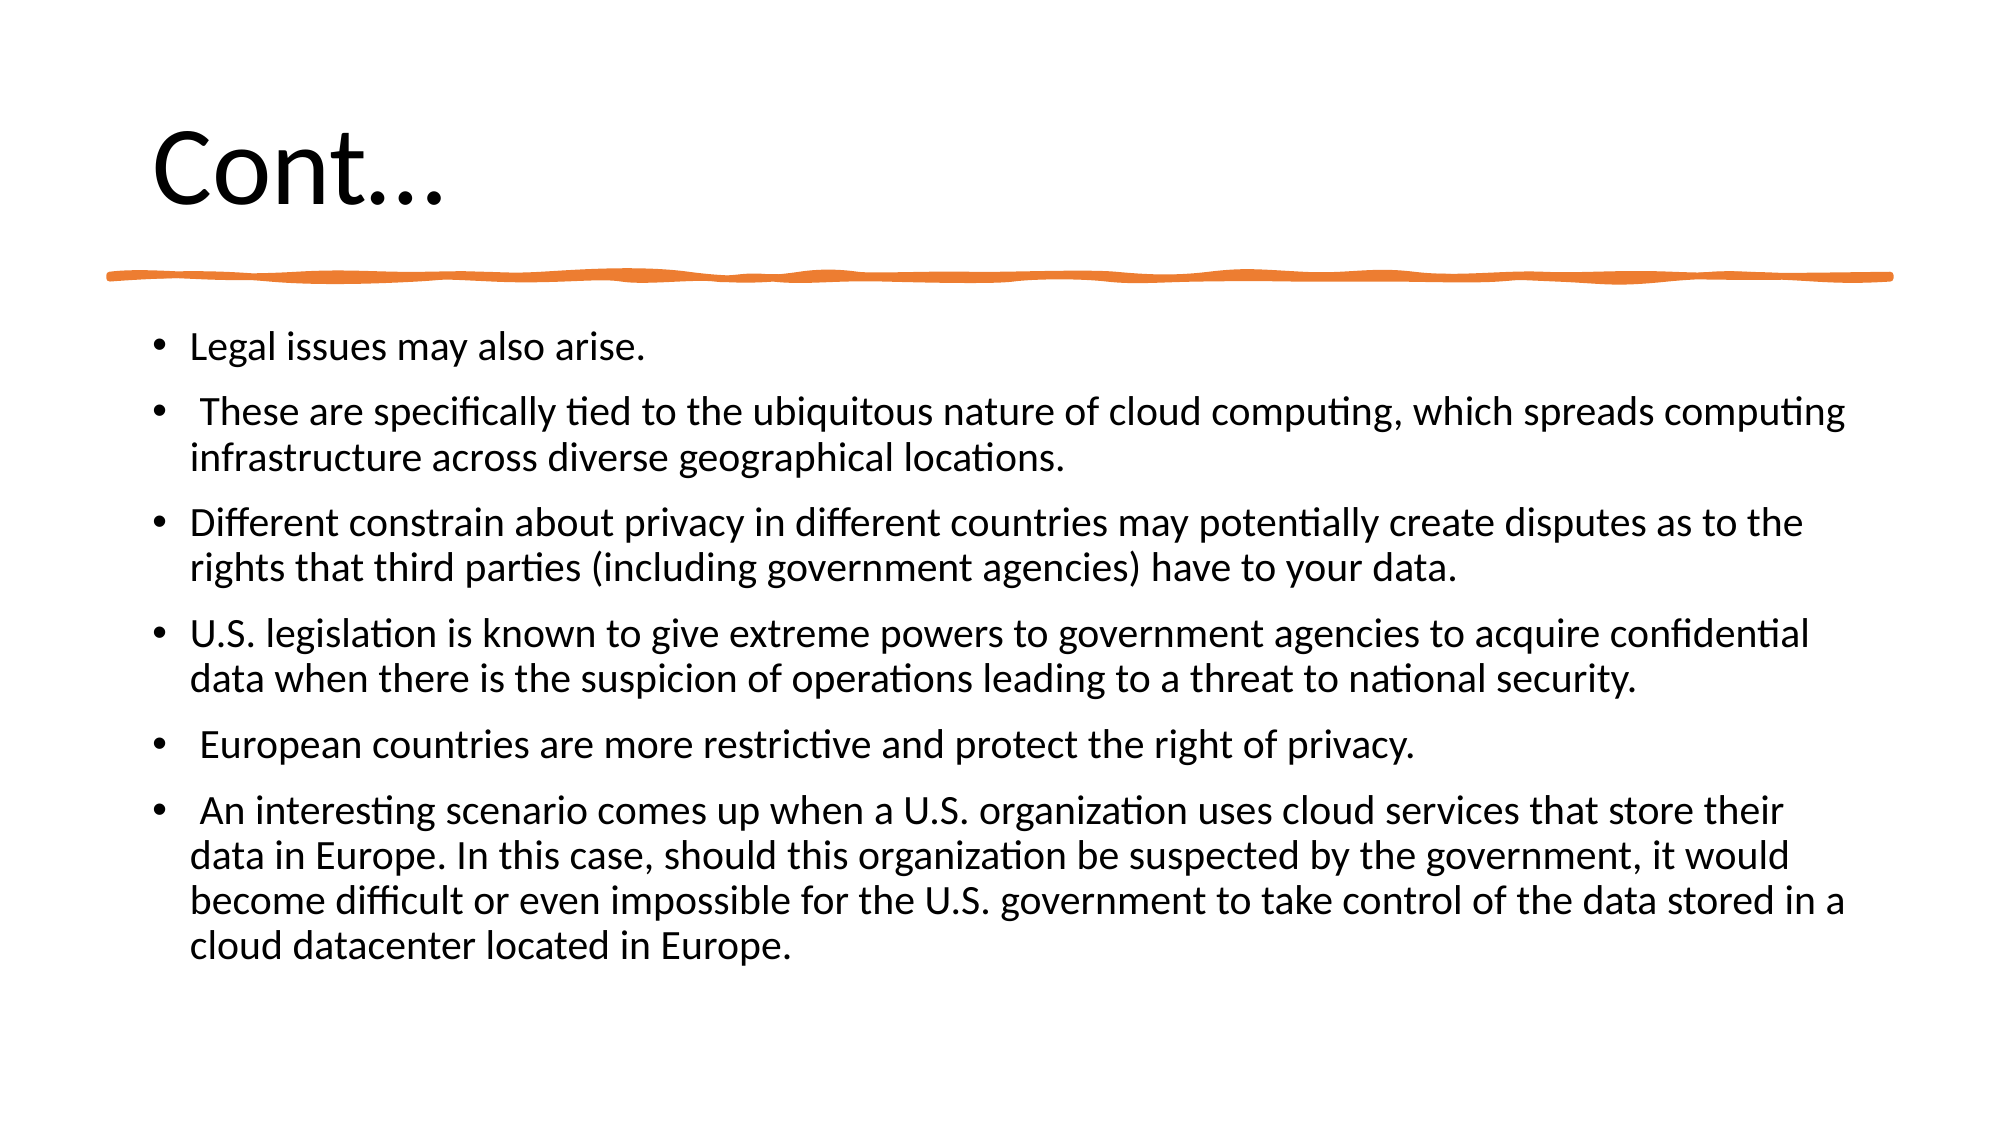

# Cont…

Legal issues may also arise.
 These are specifically tied to the ubiquitous nature of cloud computing, which spreads computing infrastructure across diverse geographical locations.
Different constrain about privacy in different countries may potentially create disputes as to the rights that third parties (including government agencies) have to your data.
U.S. legislation is known to give extreme powers to government agencies to acquire confidential data when there is the suspicion of operations leading to a threat to national security.
 European countries are more restrictive and protect the right of privacy.
 An interesting scenario comes up when a U.S. organization uses cloud services that store their data in Europe. In this case, should this organization be suspected by the government, it would become difficult or even impossible for the U.S. government to take control of the data stored in a cloud datacenter located in Europe.
28